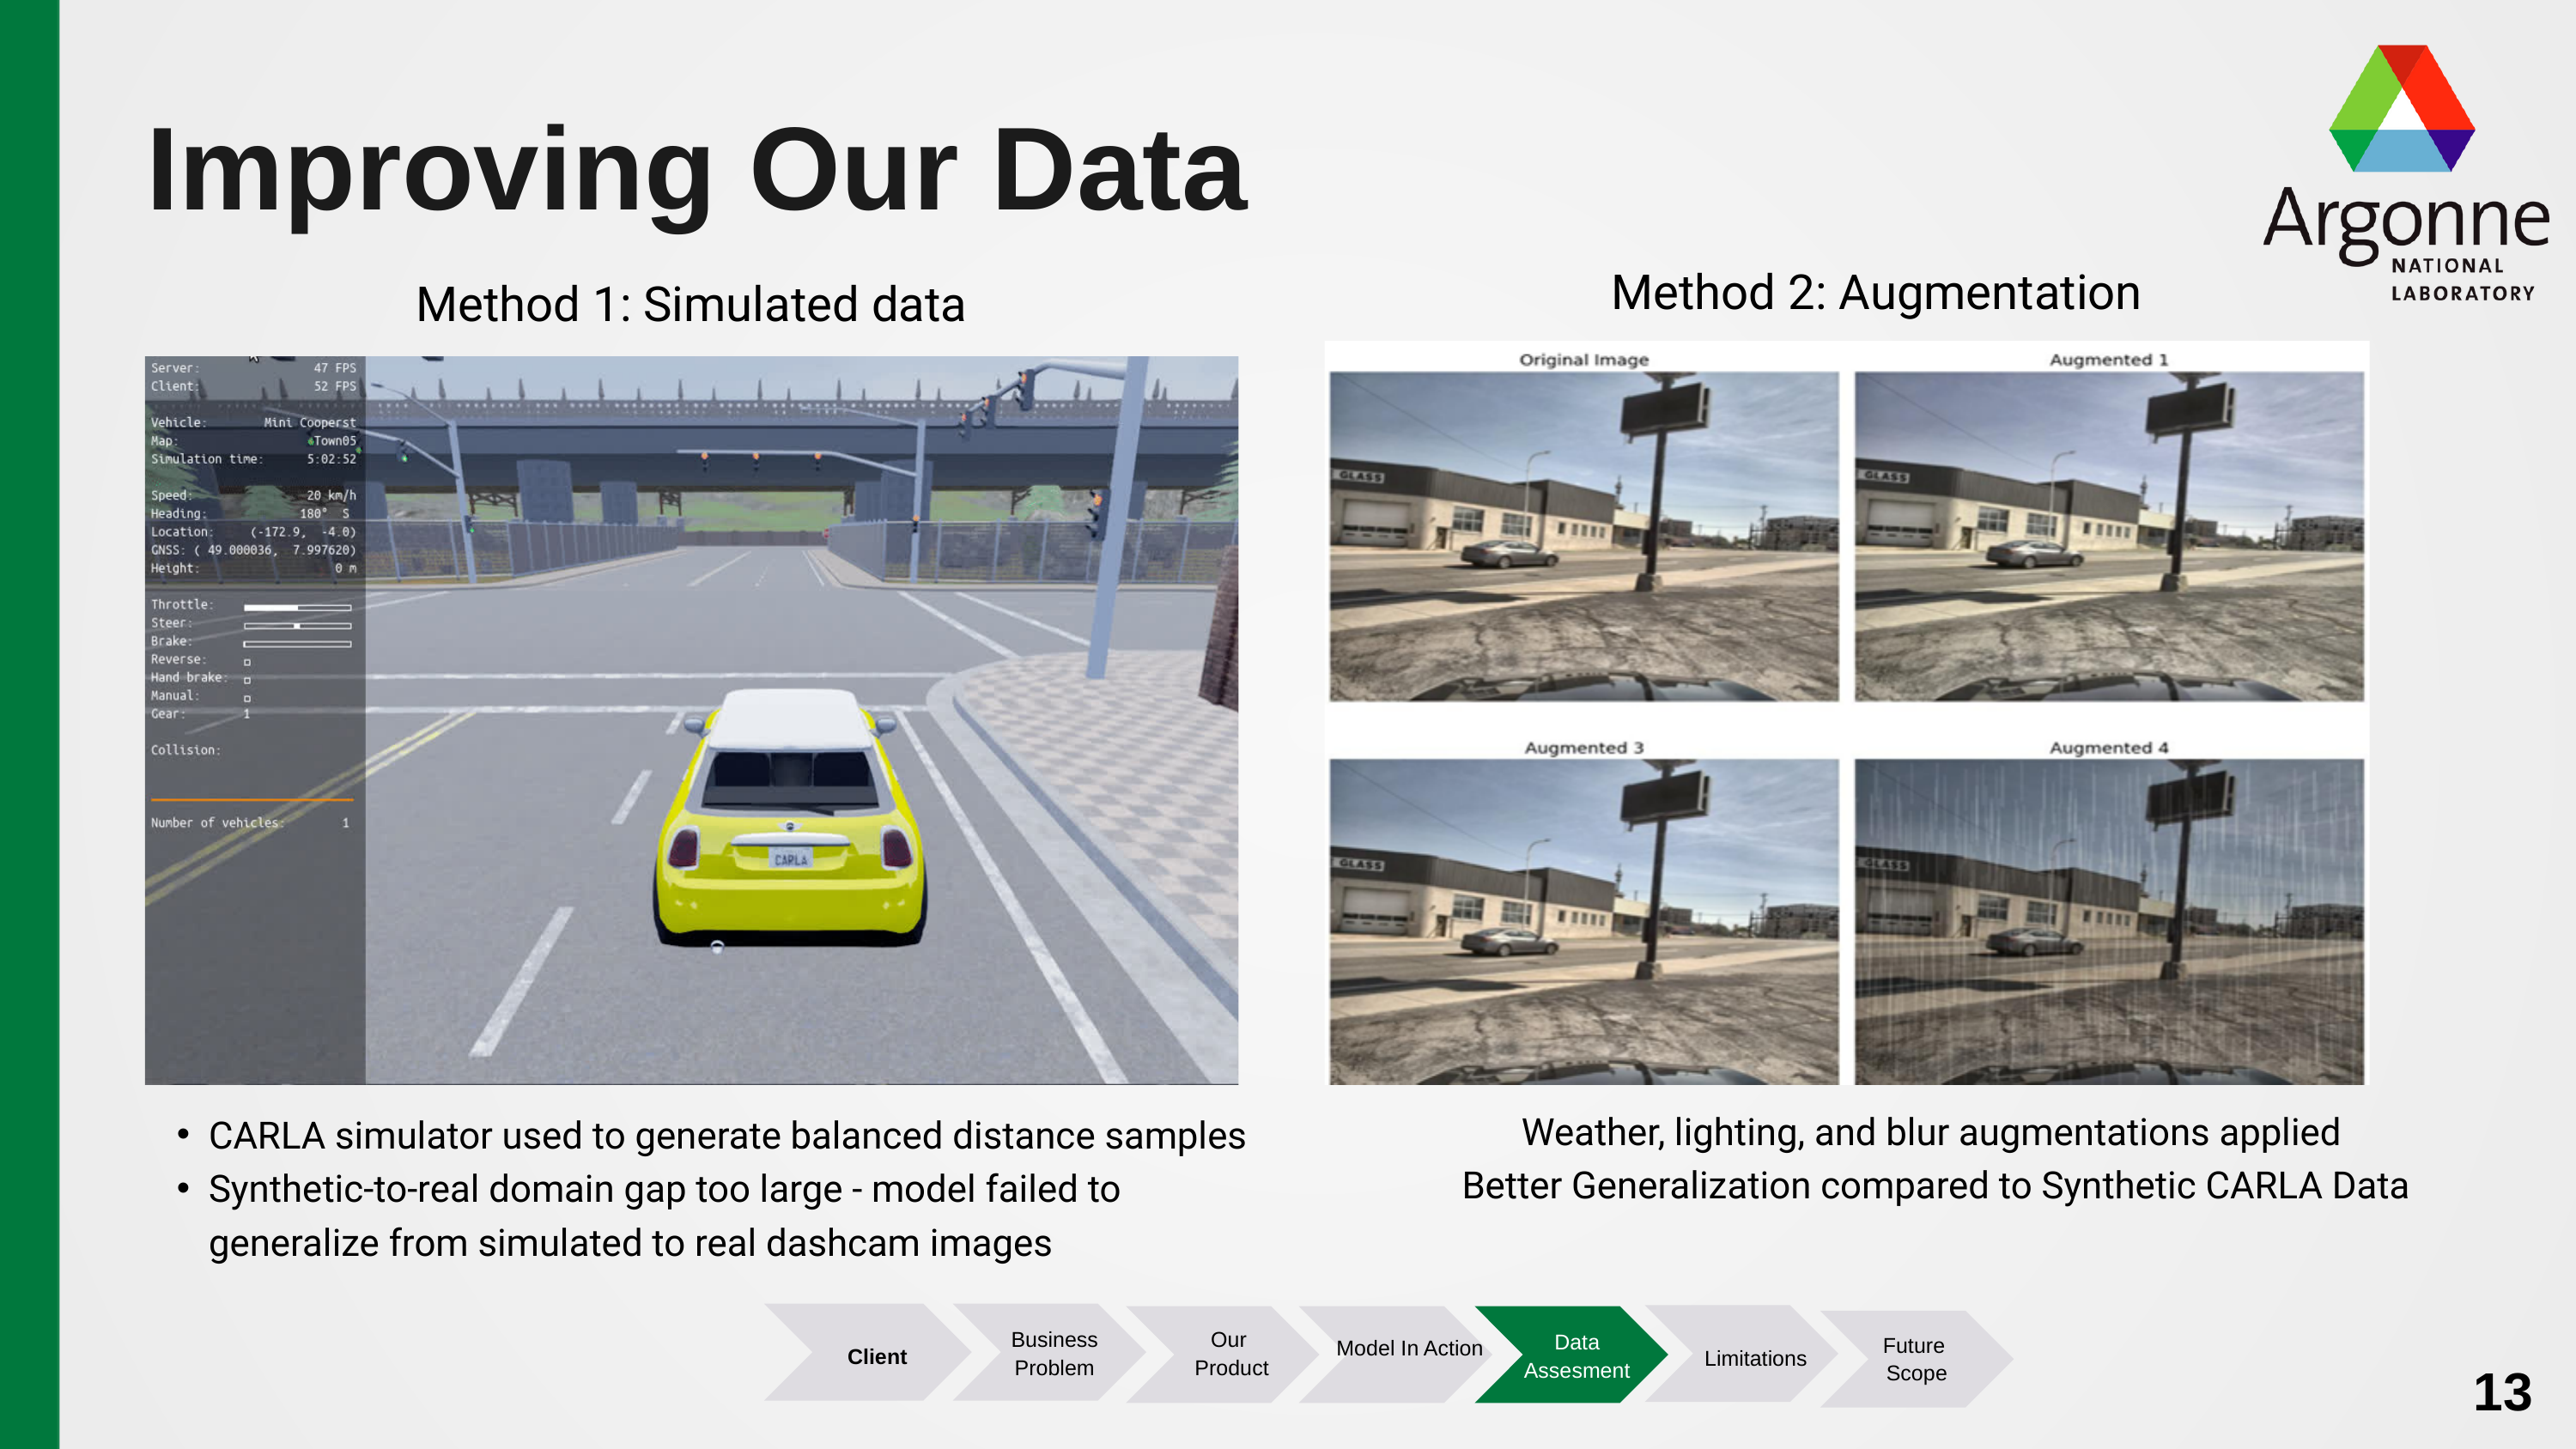

Improving Our Data
Method 2: Augmentation
Method 1: Simulated data

Weather, lighting, and blur augmentations applied
Better Generalization compared to Synthetic CARLA Data
CARLA simulator used to generate balanced distance samples
Synthetic-to-real domain gap too large - model failed to generalize from simulated to real dashcam images

Business Problem
Our
 Product
Data Assesment
Future
Scope
Model In Action
Client
Limitations
13